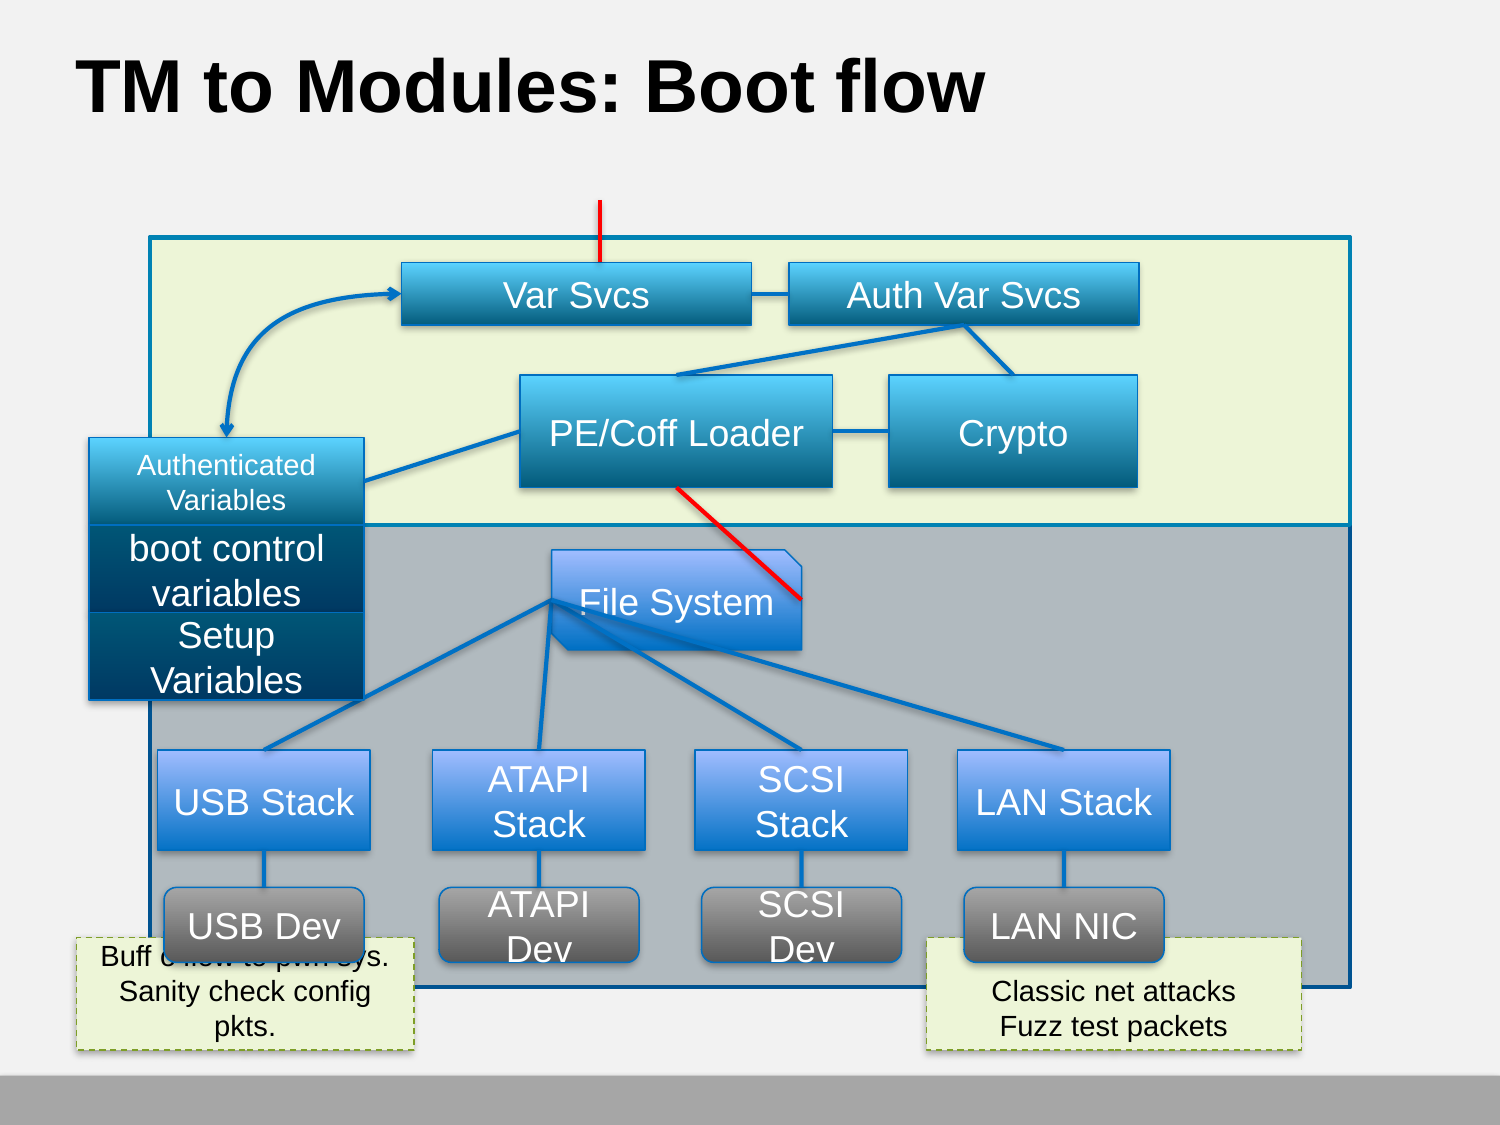

# TM to Modules: Boot flow

Var Svcs
Auth Var Svcs
PE/Coff Loader
Crypto
Authenticated
Variables
boot control
variables
File System
Setup Variables
USB Stack
ATAPI Stack
SCSI Stack
LAN Stack
USB Dev
ATAPI Dev
SCSI Dev
LAN NIC

Buff o’flow to pwn sys.
Sanity check config pkts.
Classic net attacks
Fuzz test packets